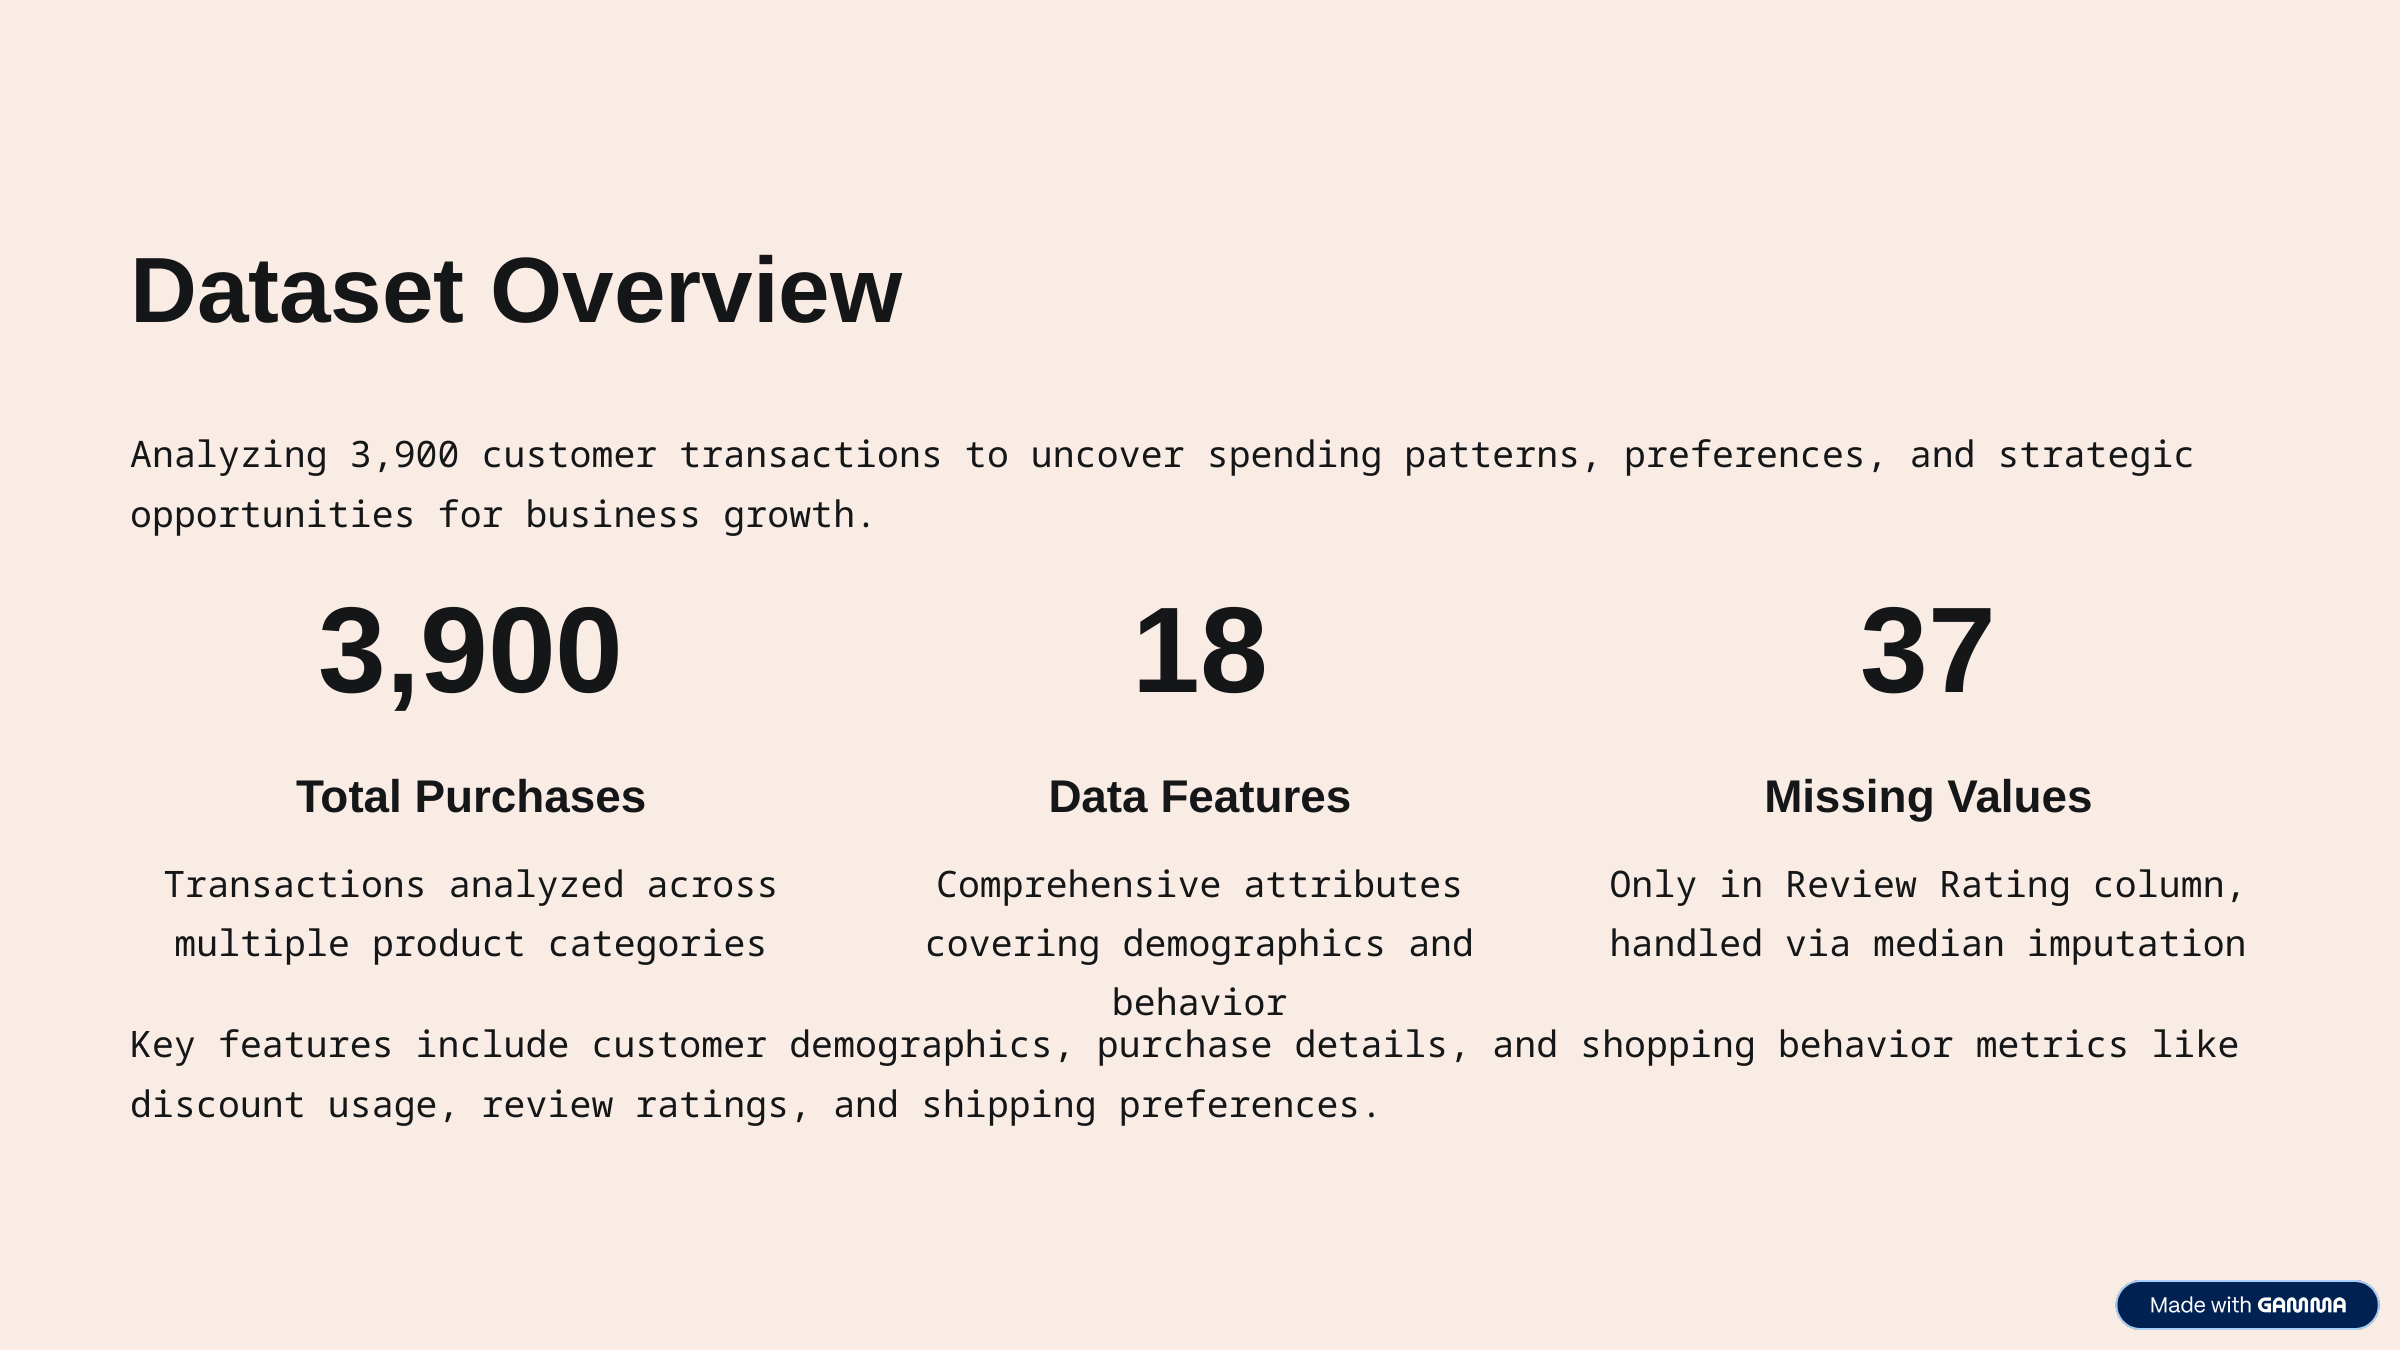

Dataset Overview
Analyzing 3,900 customer transactions to uncover spending patterns, preferences, and strategic opportunities for business growth.
3,900
18
37
Total Purchases
Data Features
Missing Values
Transactions analyzed across multiple product categories
Comprehensive attributes covering demographics and behavior
Only in Review Rating column, handled via median imputation
Key features include customer demographics, purchase details, and shopping behavior metrics like discount usage, review ratings, and shipping preferences.